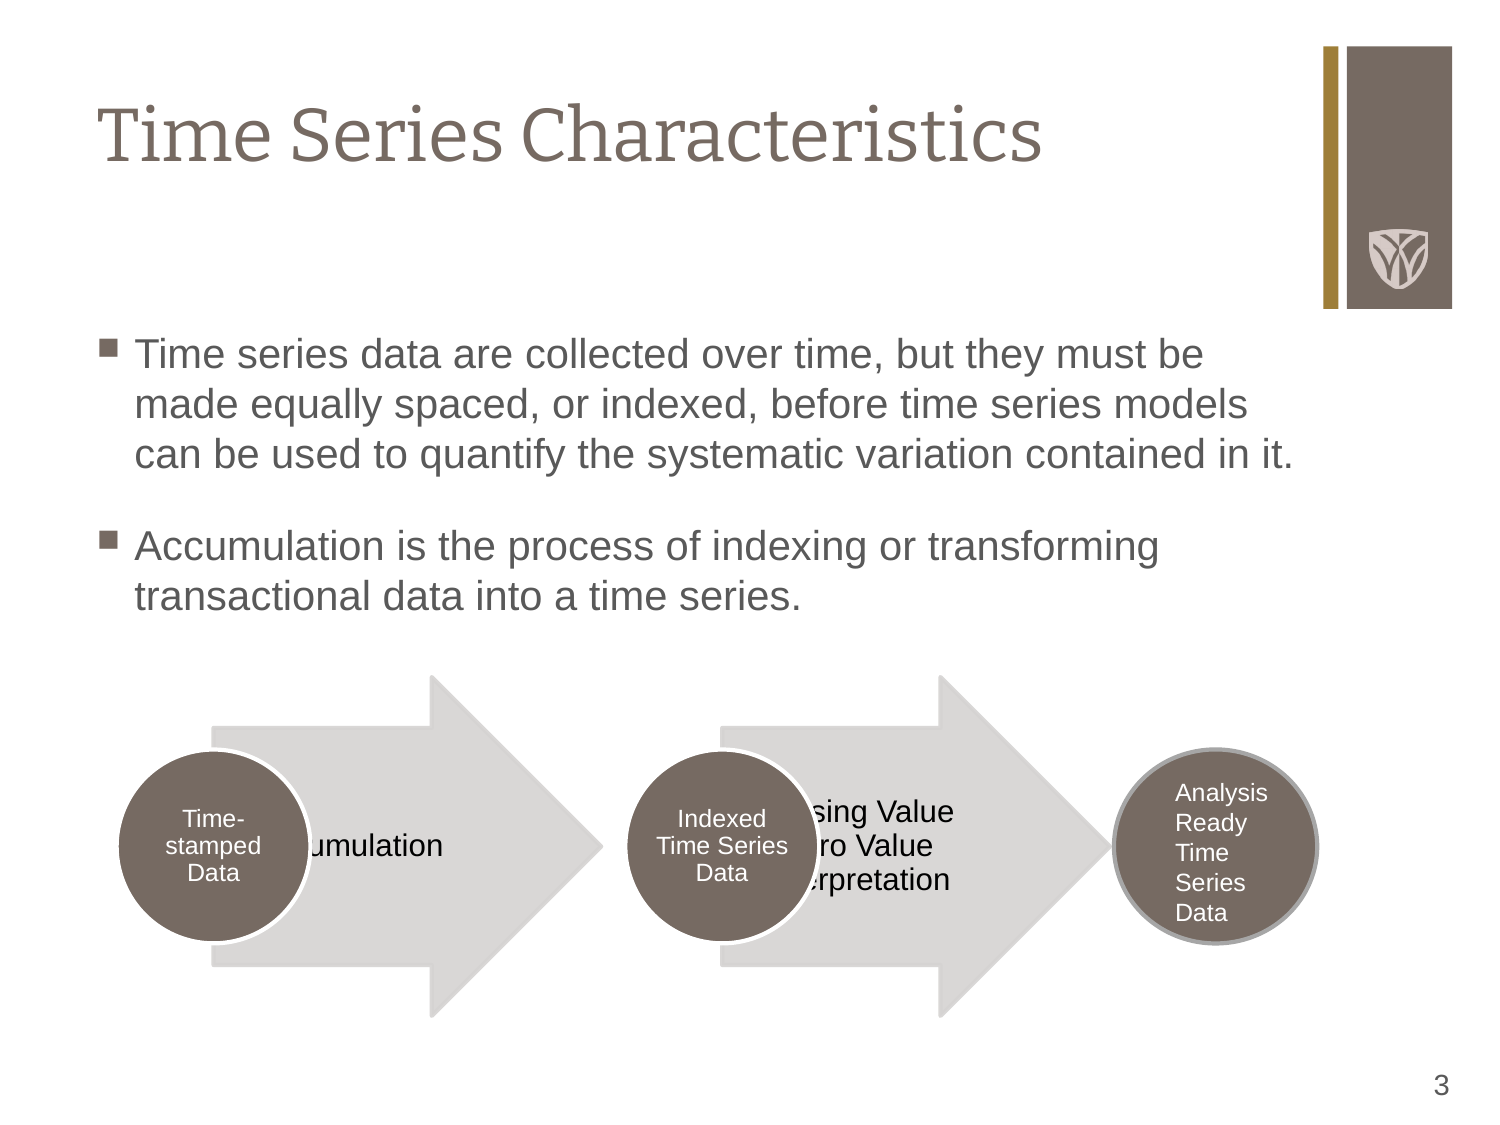

# Time Series Characteristics
Time series data are collected over time, but they must be made equally spaced, or indexed, before time series models can be used to quantify the systematic variation contained in it.
Accumulation is the process of indexing or transforming transactional data into a time series.

Accumulation
Time-stamped Data
Missing Value Zero Value Interpretation
Indexed Time Series Data

Analysis Ready Time Series Data
3